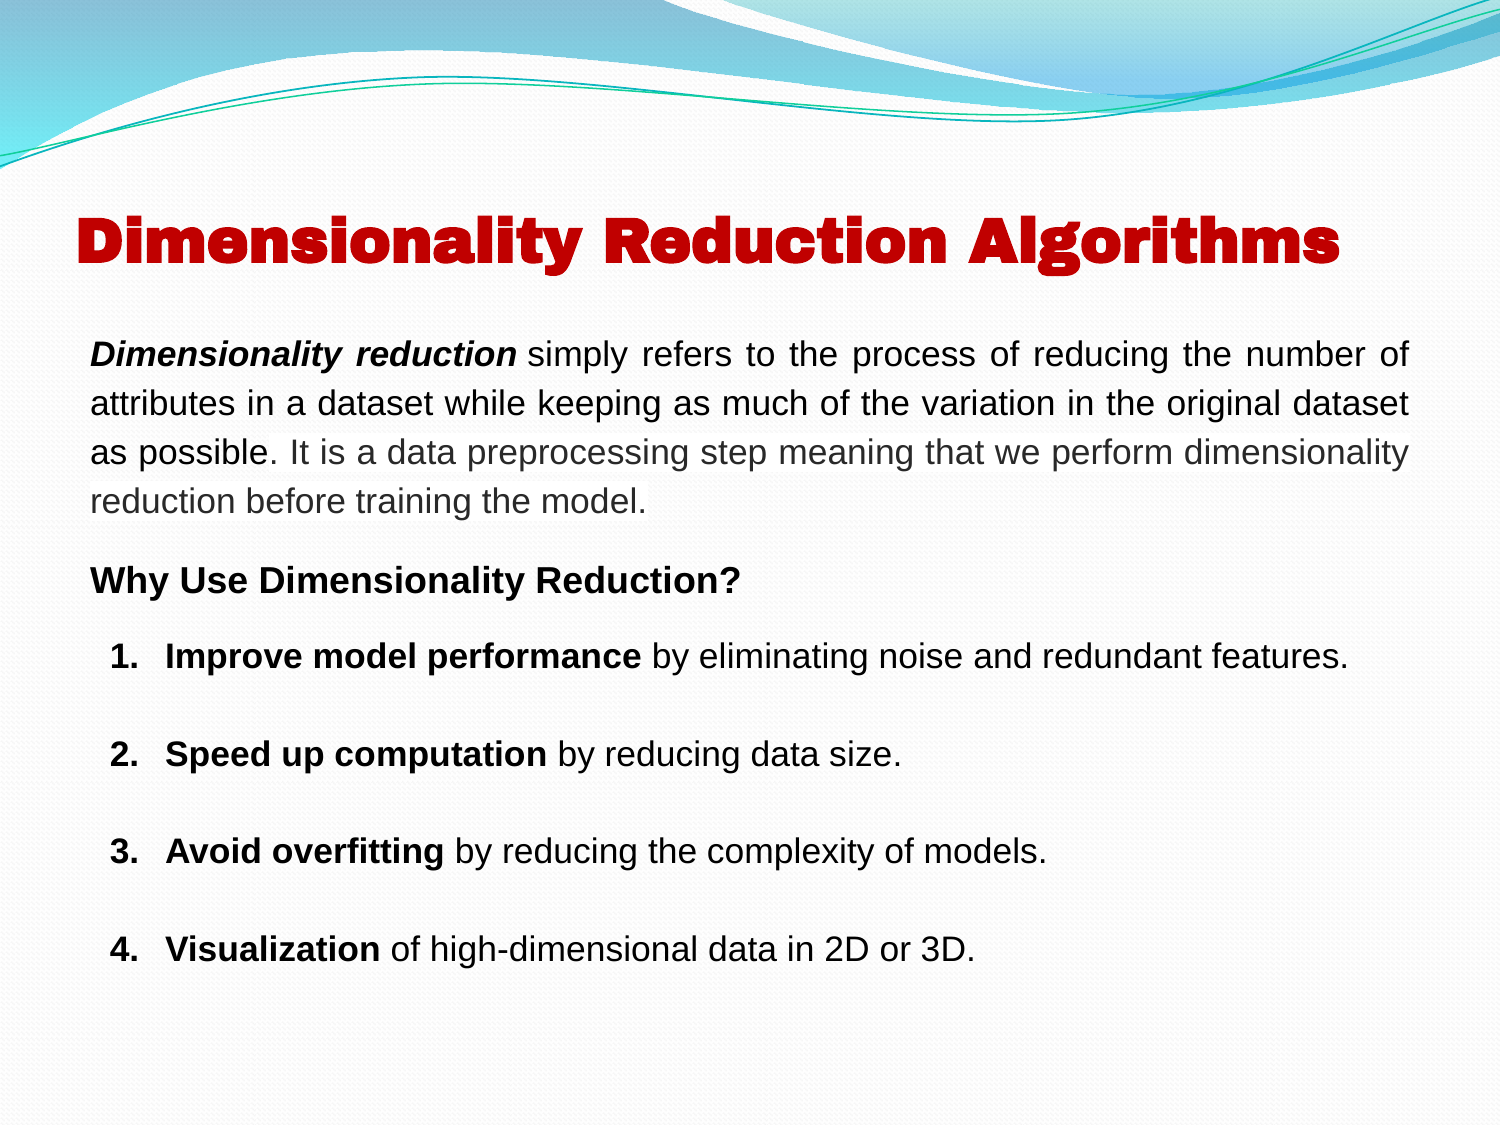

# Dimensionality Reduction Algorithms
Dimensionality reduction simply refers to the process of reducing the number of attributes in a dataset while keeping as much of the variation in the original dataset as possible. It is a data preprocessing step meaning that we perform dimensionality reduction before training the model.
Why Use Dimensionality Reduction?
Improve model performance by eliminating noise and redundant features.
Speed up computation by reducing data size.
Avoid overfitting by reducing the complexity of models.
Visualization of high-dimensional data in 2D or 3D.